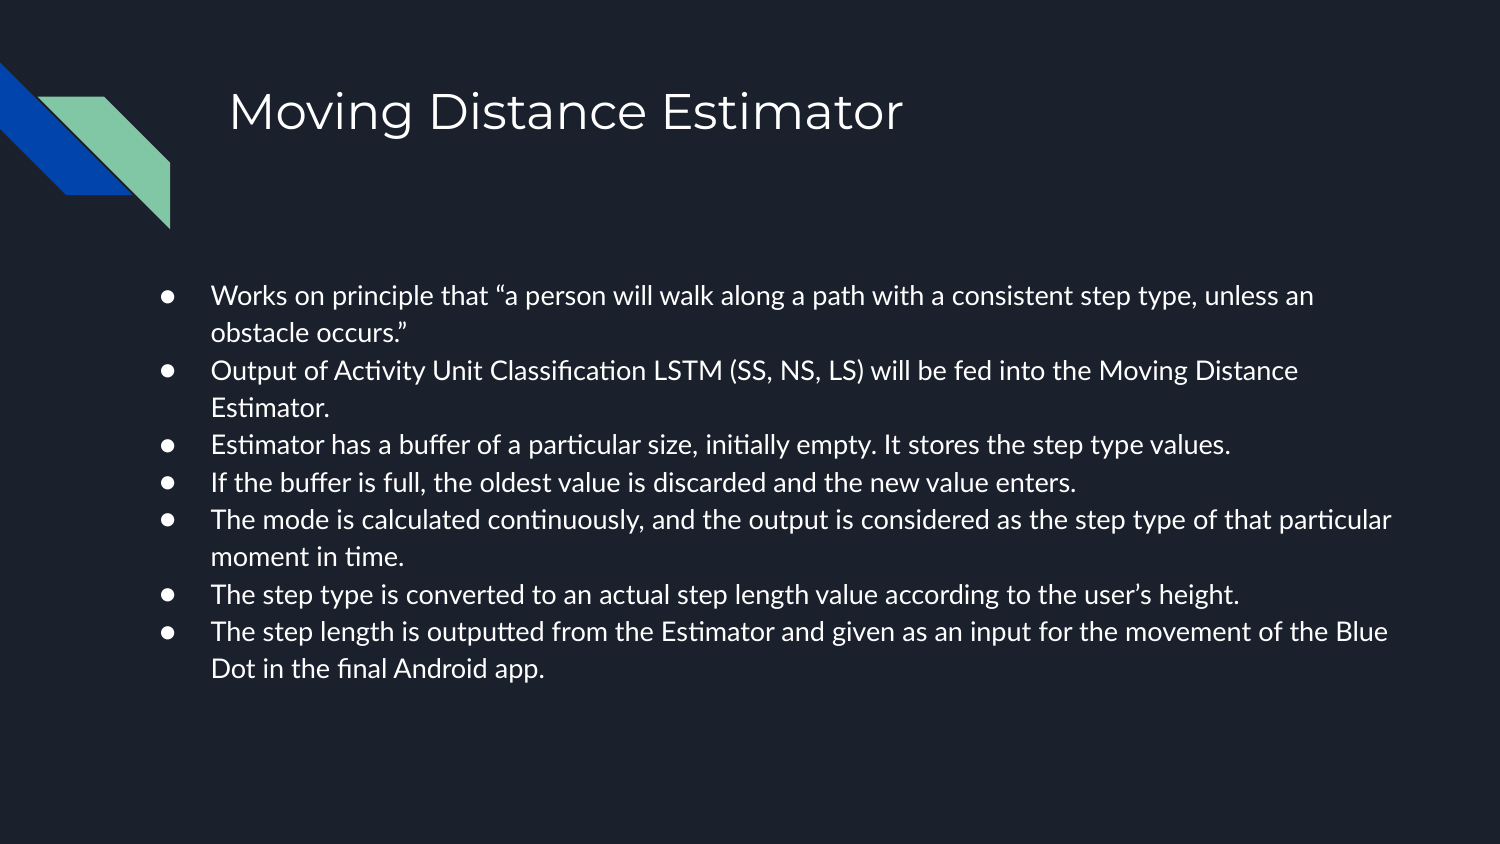

# Moving Distance Estimator
Works on principle that “a person will walk along a path with a consistent step type, unless an obstacle occurs.”
Output of Activity Unit Classification LSTM (SS, NS, LS) will be fed into the Moving Distance Estimator.
Estimator has a buffer of a particular size, initially empty. It stores the step type values.
If the buffer is full, the oldest value is discarded and the new value enters.
The mode is calculated continuously, and the output is considered as the step type of that particular moment in time.
The step type is converted to an actual step length value according to the user’s height.
The step length is outputted from the Estimator and given as an input for the movement of the Blue Dot in the final Android app.